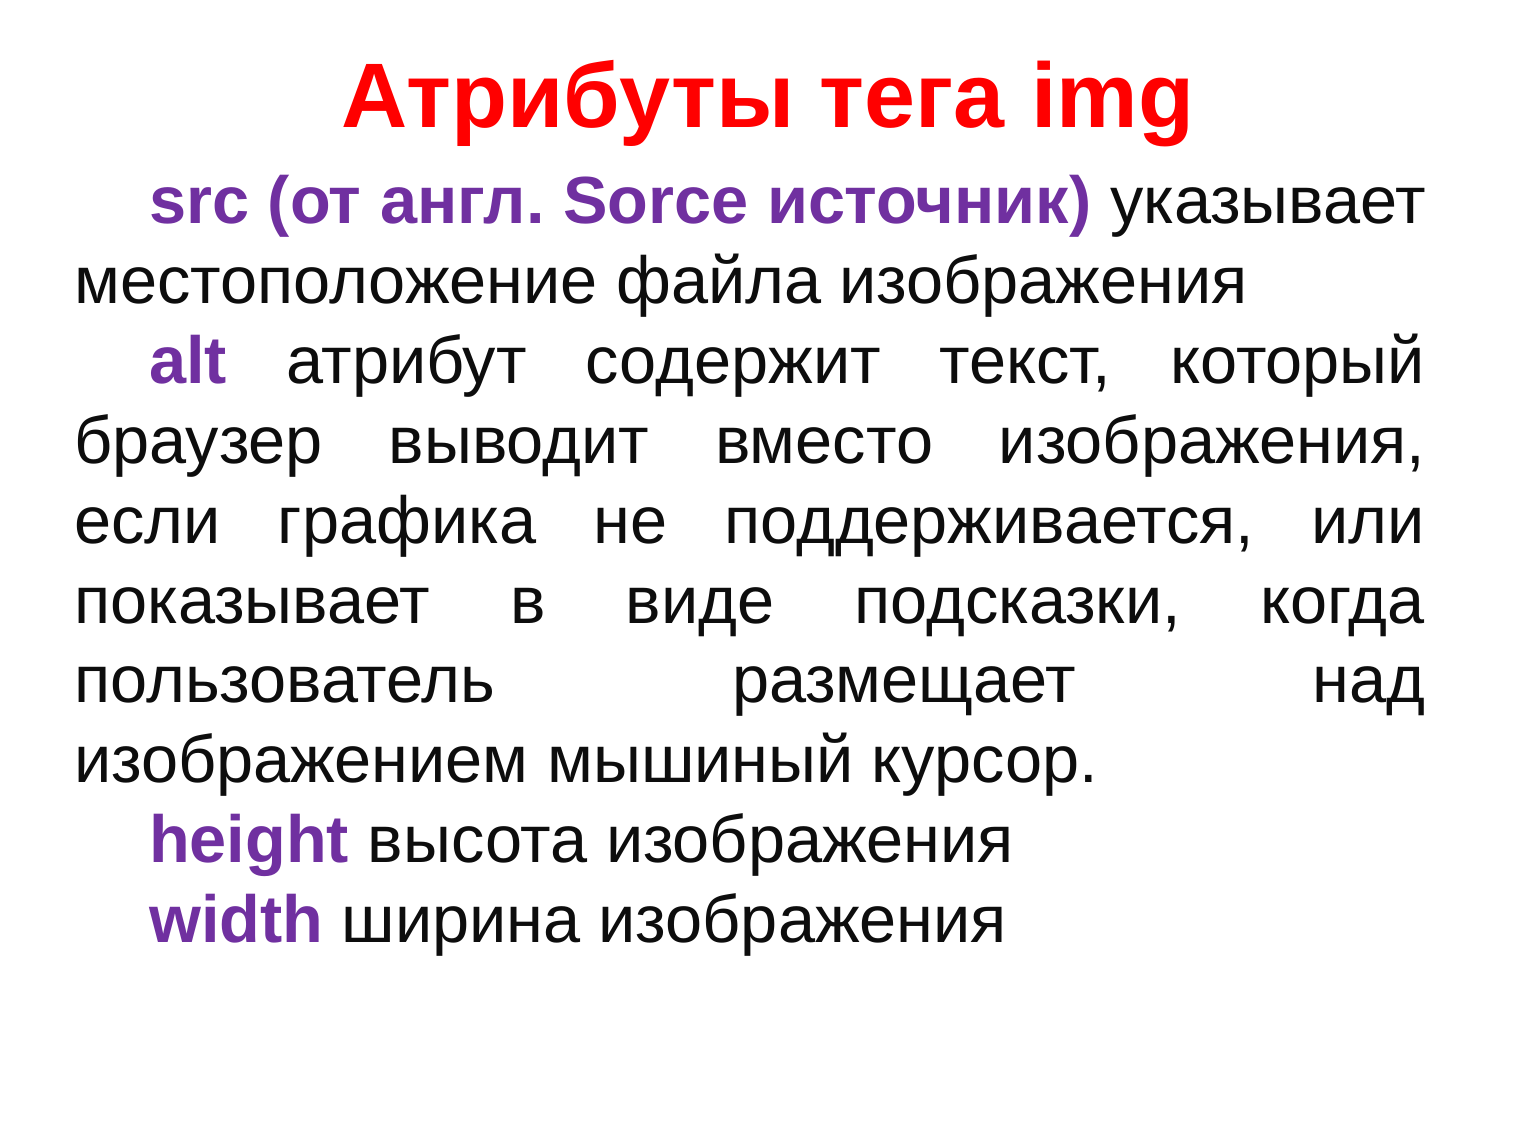

# Атрибуты тега img
src (от англ. Sorce источник) указывает местоположение файла изображения
alt атрибут содержит текст, который браузер выводит вместо изображения, если графика не поддерживается, или показывает в виде подсказки, когда пользователь размещает над изображением мышиный курсор.
height высота изображения
width ширина изображения